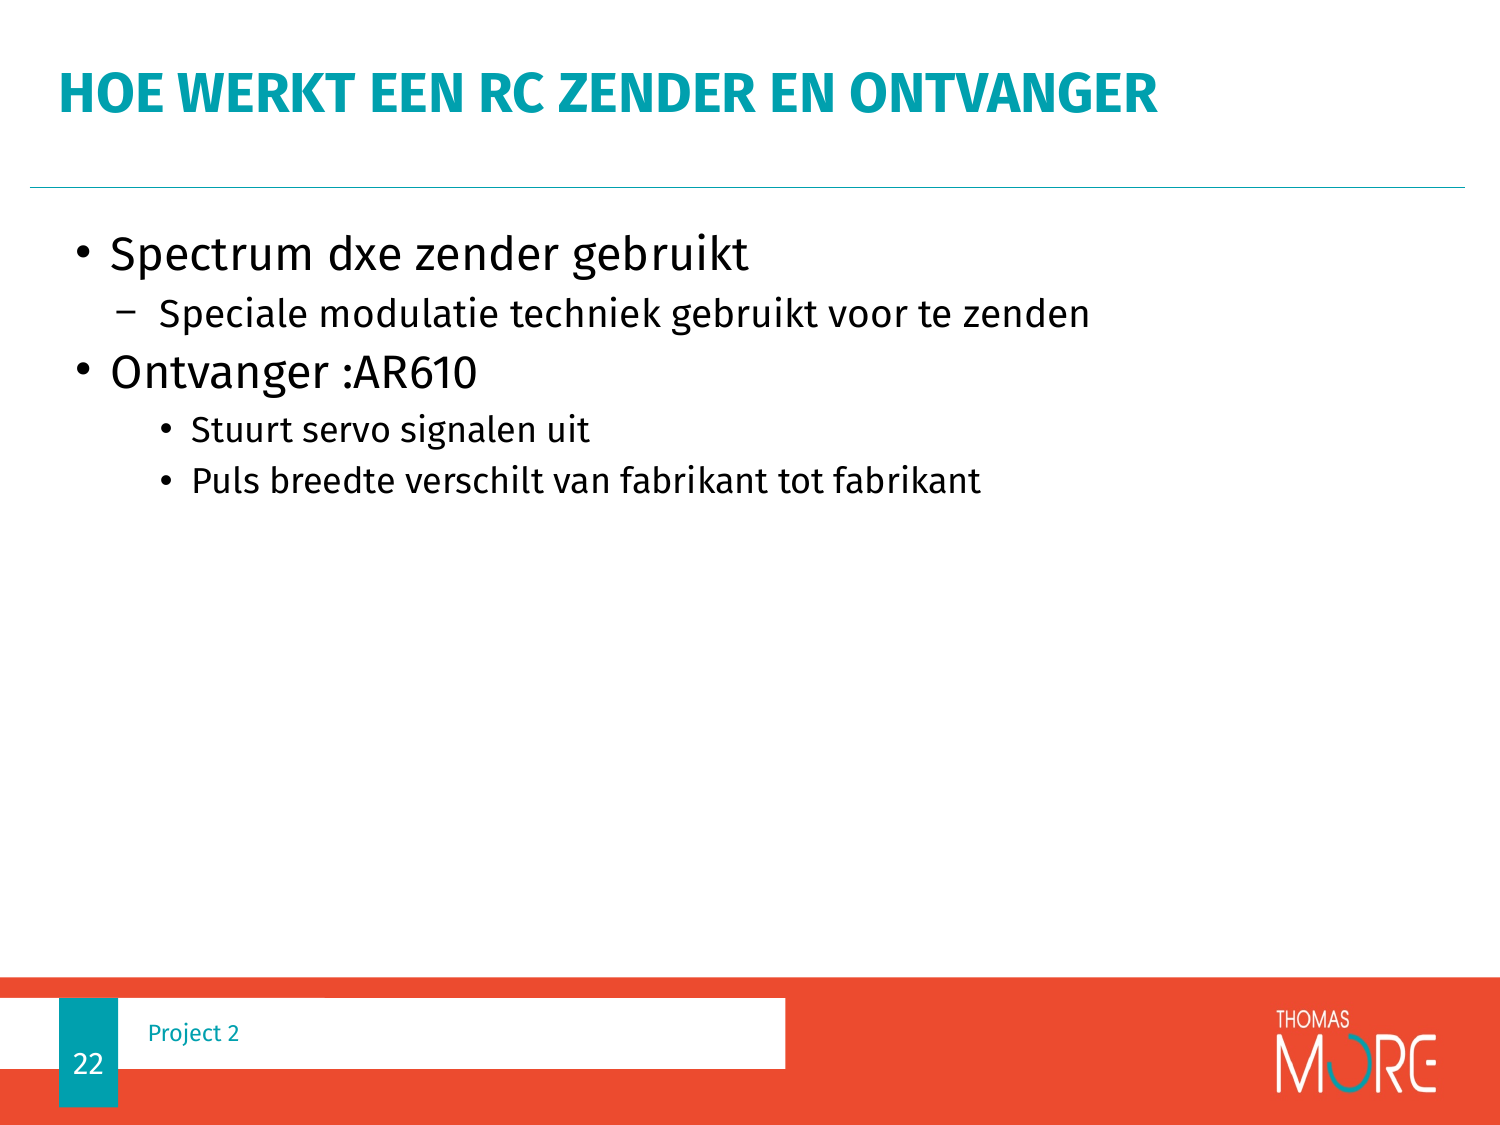

# Hoe werkt een rc zender en ontvanger
Spectrum dxe zender gebruikt
Speciale modulatie techniek gebruikt voor te zenden
Ontvanger :AR610
Stuurt servo signalen uit
Puls breedte verschilt van fabrikant tot fabrikant

22
Project 2